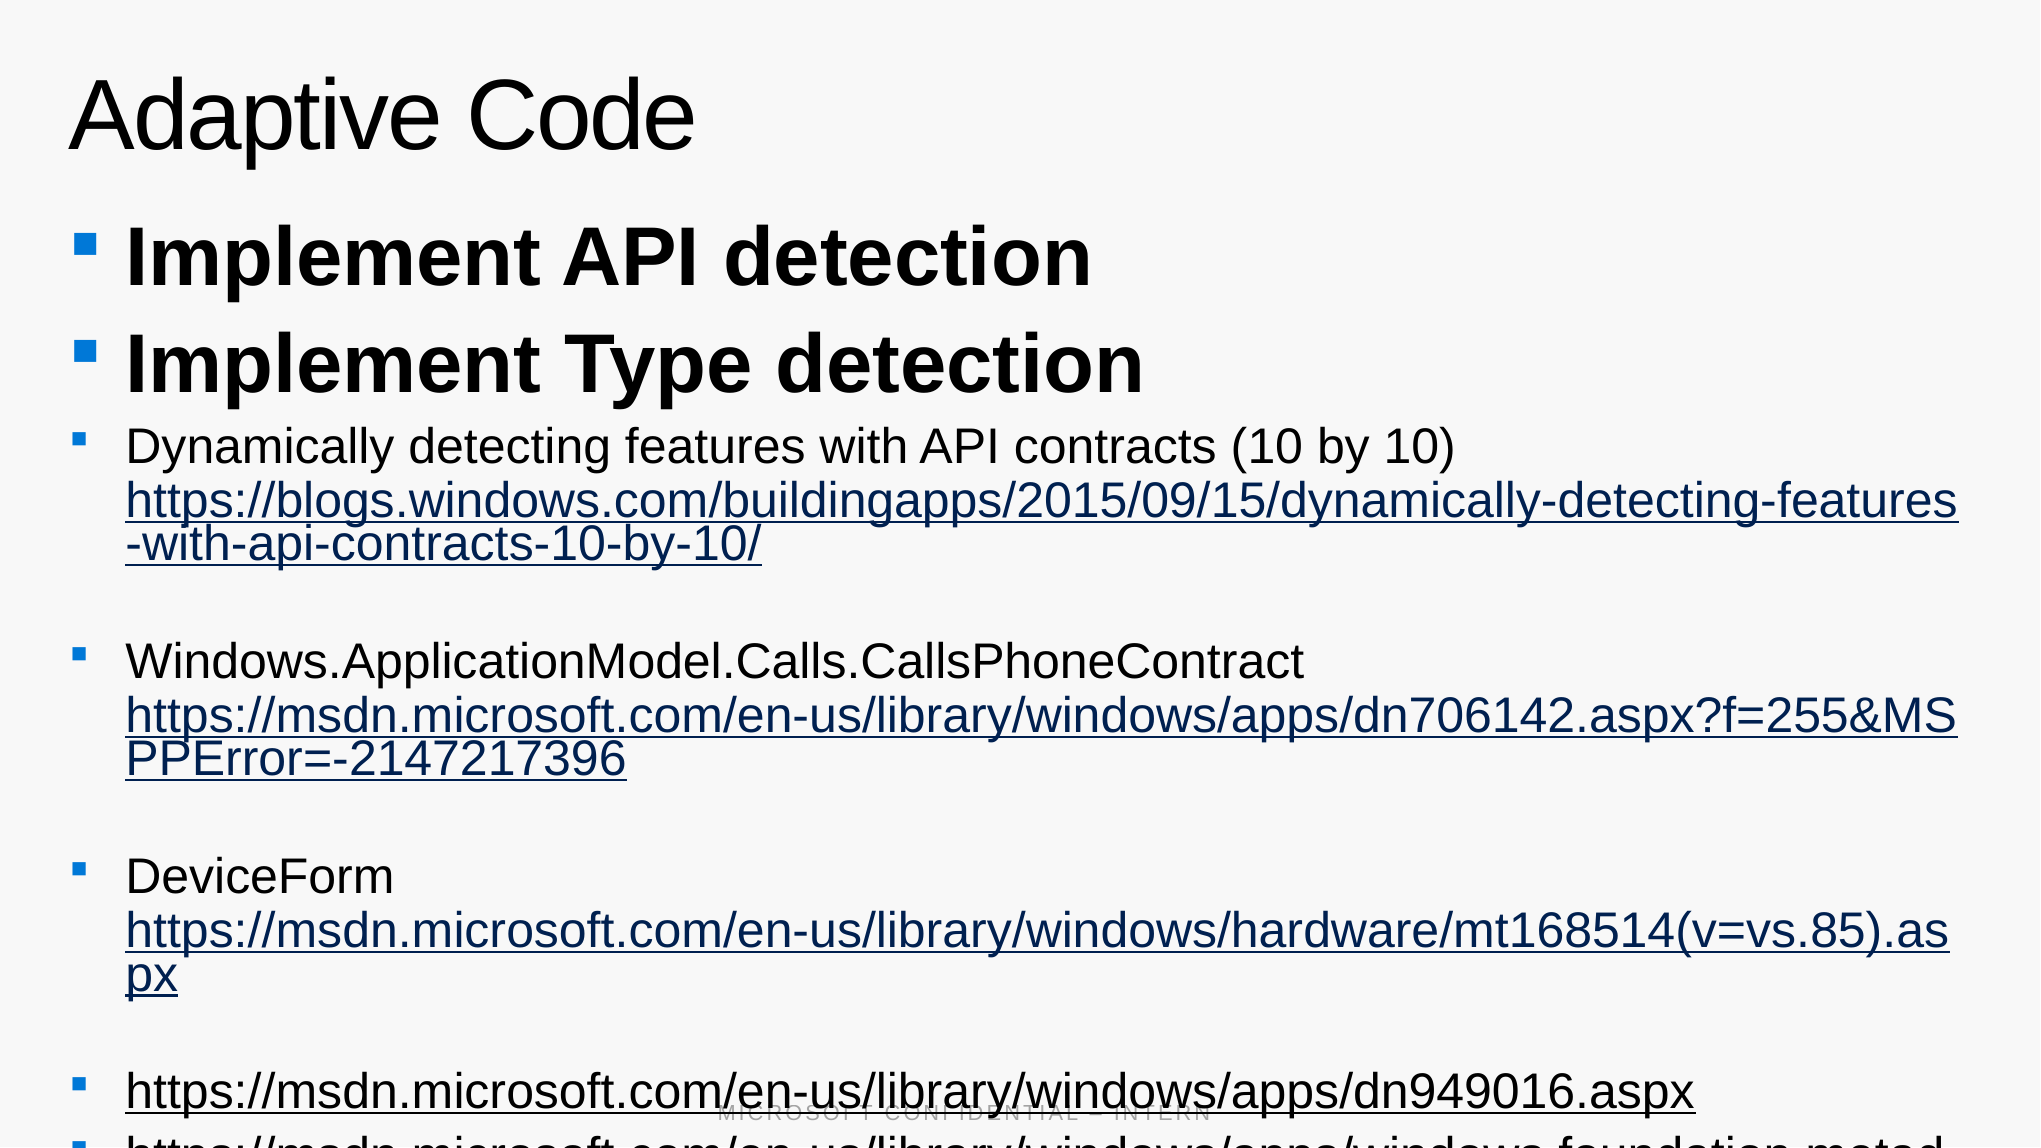

# Adaptive Code
Implement API detection
Implement Type detection
Dynamically detecting features with API contracts (10 by 10) https://blogs.windows.com/buildingapps/2015/09/15/dynamically-detecting-features-with-api-contracts-10-by-10/
Windows.ApplicationModel.Calls.CallsPhoneContract https://msdn.microsoft.com/en-us/library/windows/apps/dn706142.aspx?f=255&MSPPError=-2147217396
DeviceForm https://msdn.microsoft.com/en-us/library/windows/hardware/mt168514(v=vs.85).aspx
https://msdn.microsoft.com/en-us/library/windows/apps/dn949016.aspx
https://msdn.microsoft.com/en-us/library/windows/apps/windows.foundation.metadata.apiinformation.isapicontractpresent.aspx